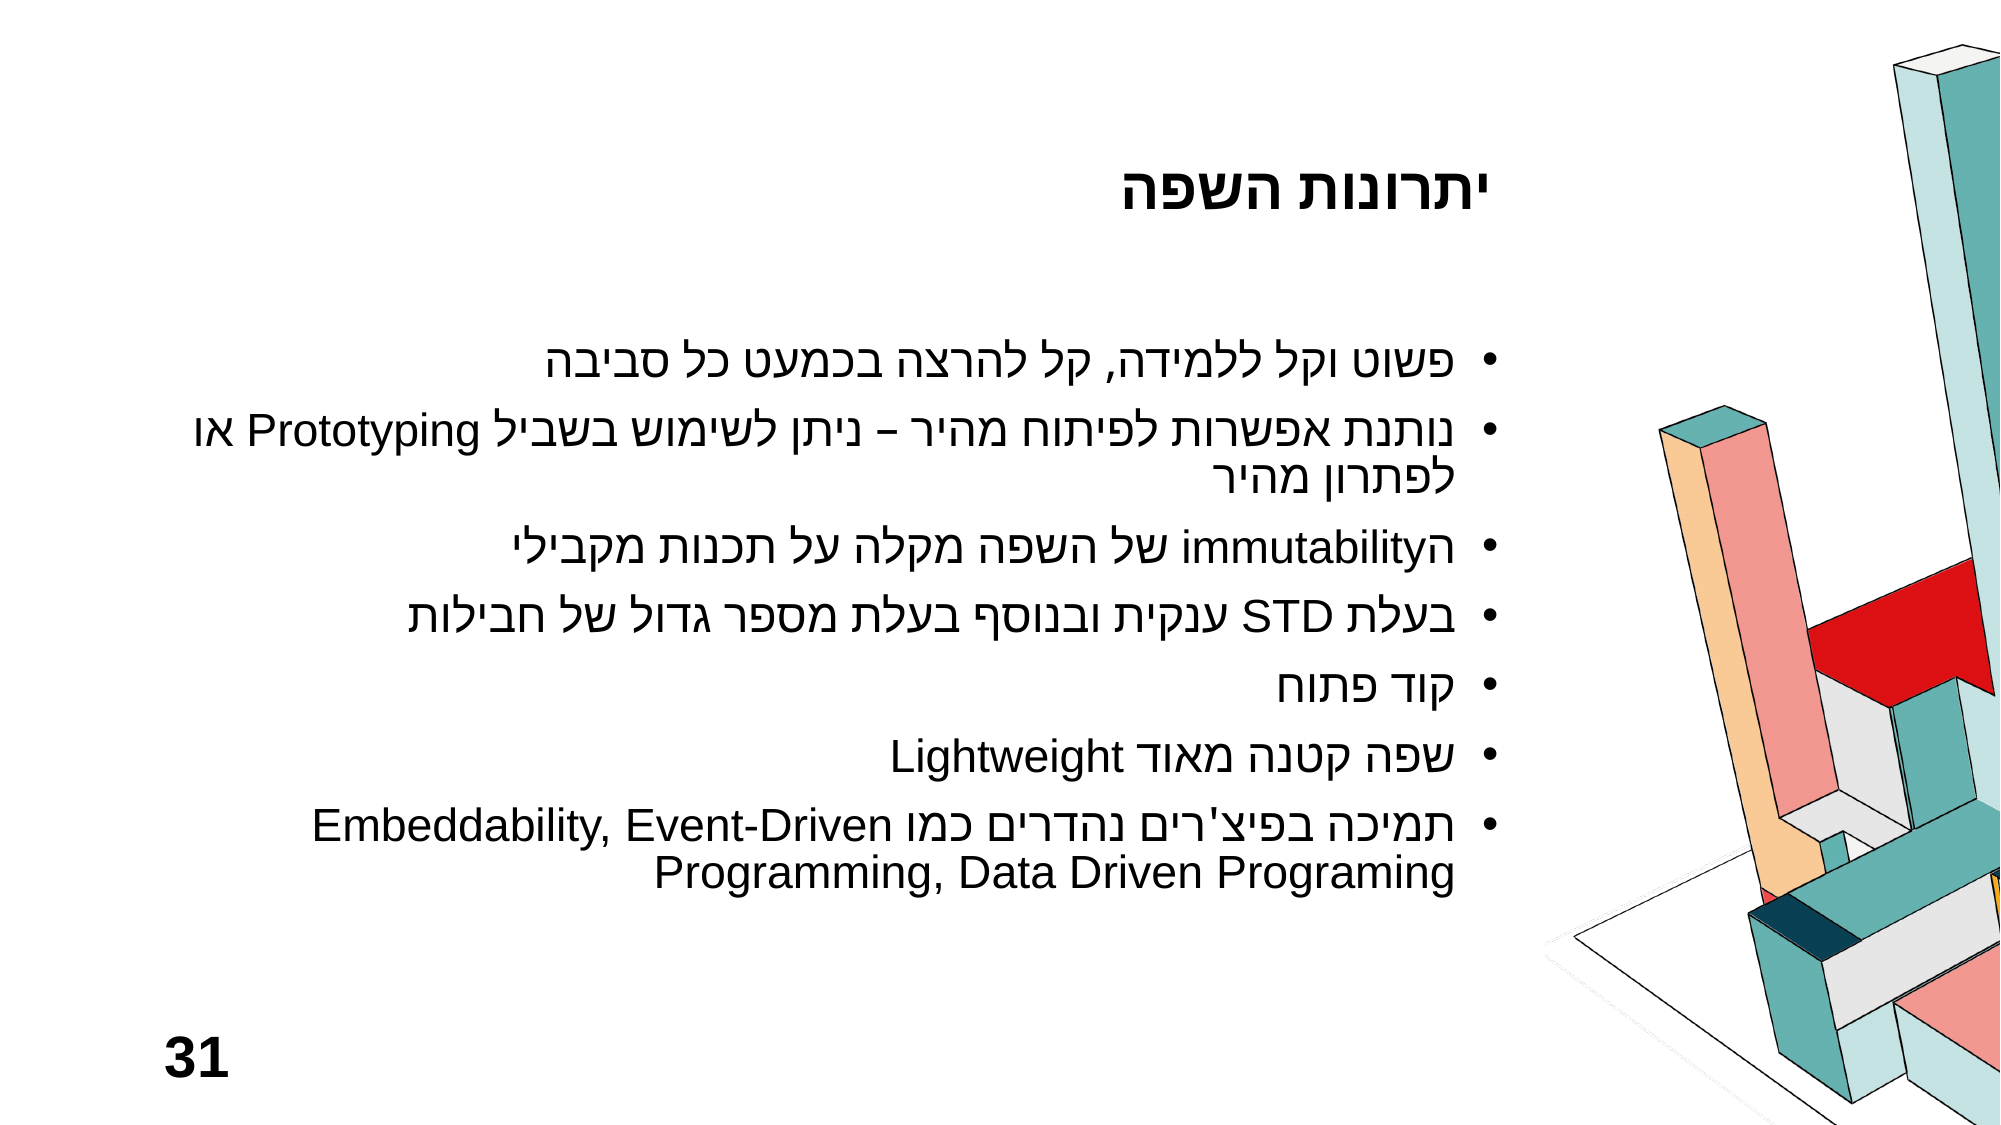

# יתרונות השפה
פשוט וקל ללמידה, קל להרצה בכמעט כל סביבה
נותנת אפשרות לפיתוח מהיר – ניתן לשימוש בשביל Prototyping או לפתרון מהיר
הimmutability של השפה מקלה על תכנות מקבילי
בעלת STD ענקית ובנוסף בעלת מספר גדול של חבילות
קוד פתוח
שפה קטנה מאוד Lightweight
תמיכה בפיצ'רים נהדרים כמו Embeddability, Event-Driven Programming, Data Driven Programing
31